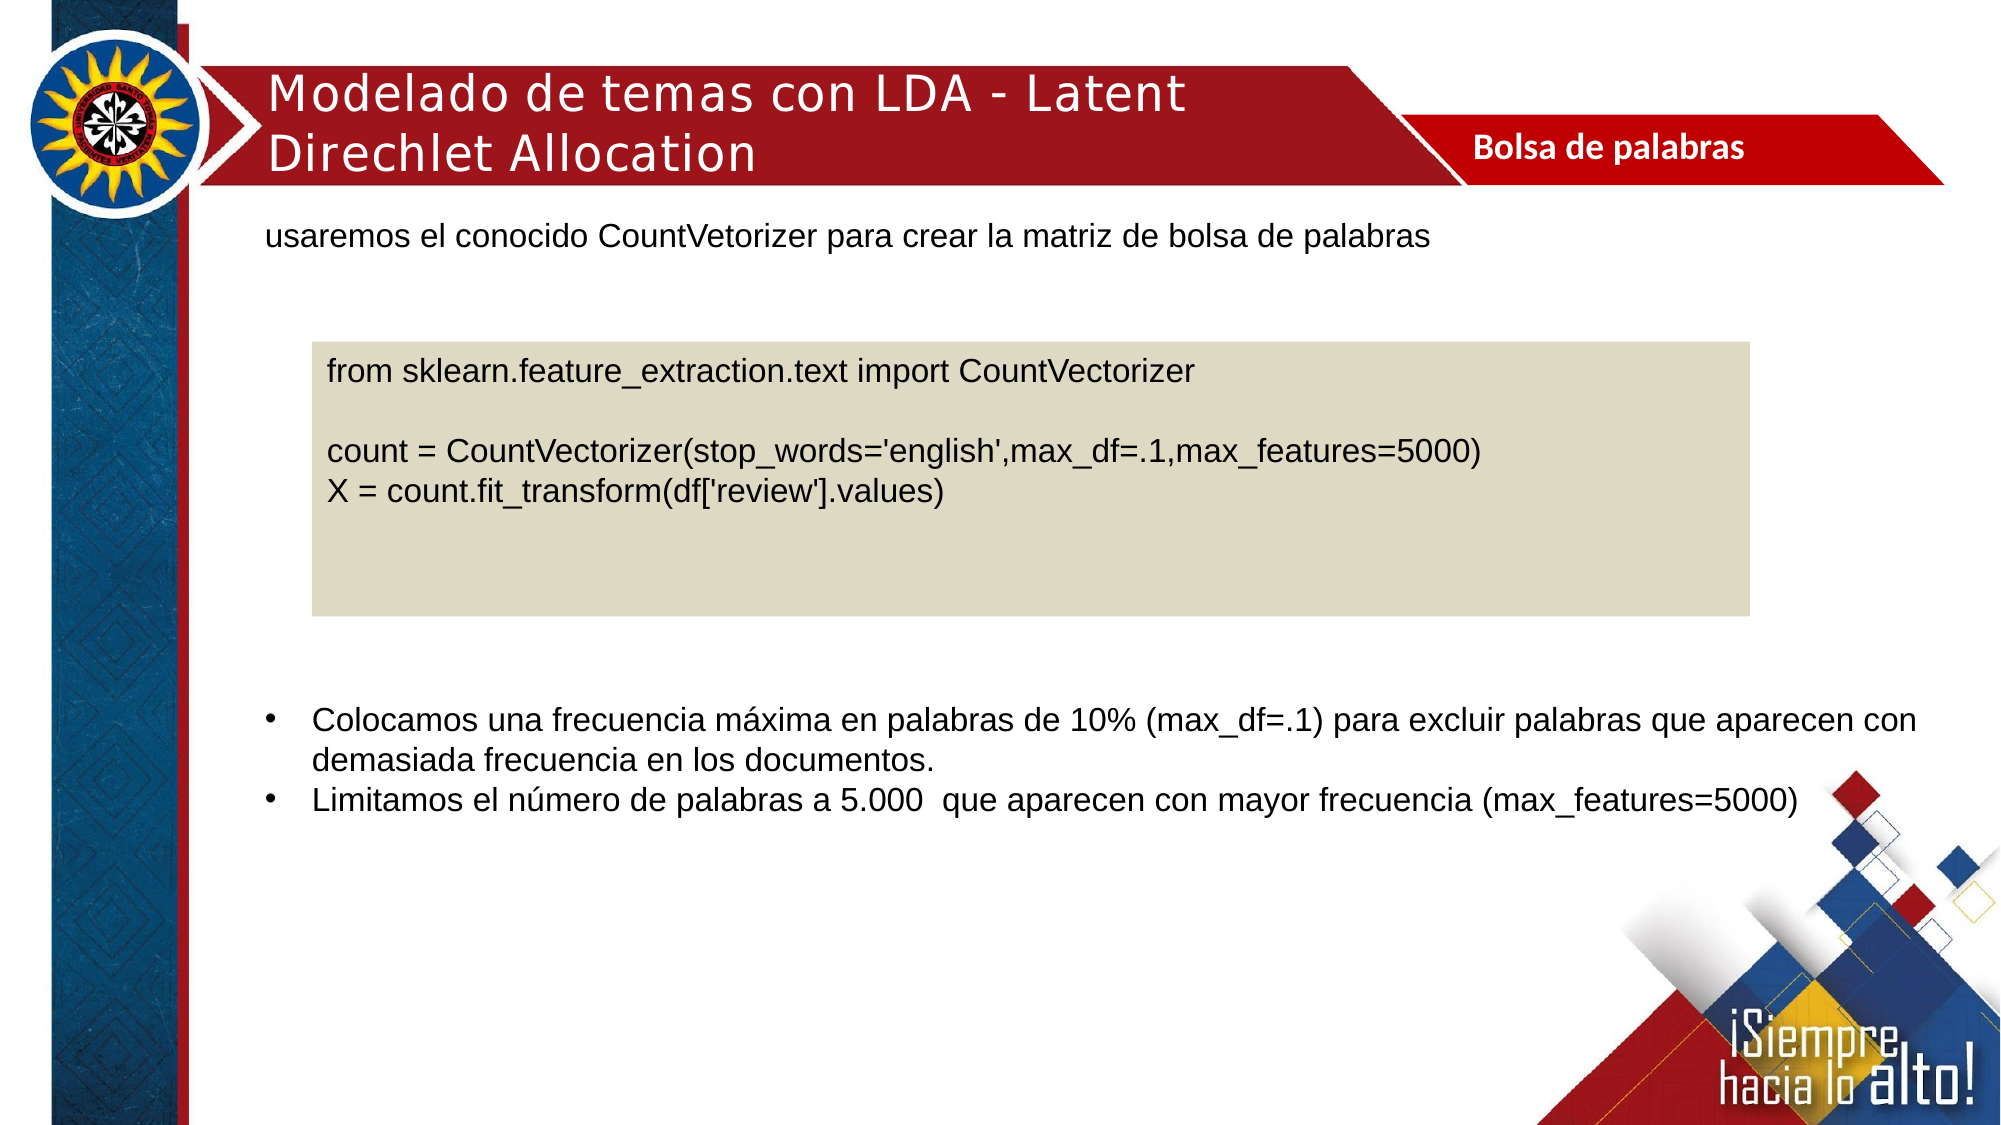

Modelado de temas con LDA - Latent Direchlet Allocation
Bolsa de palabras

usaremos el conocido CountVetorizer para crear la matriz de bolsa de palabras
from sklearn.feature_extraction.text import CountVectorizer
count = CountVectorizer(stop_words='english',max_df=.1,max_features=5000)
X = count.fit_transform(df['review'].values)

Colocamos una frecuencia máxima en palabras de 10% (max_df=.1) para excluir palabras que aparecen con demasiada frecuencia en los documentos.
Limitamos el número de palabras a 5.000  que aparecen con mayor frecuencia (max_features=5000)